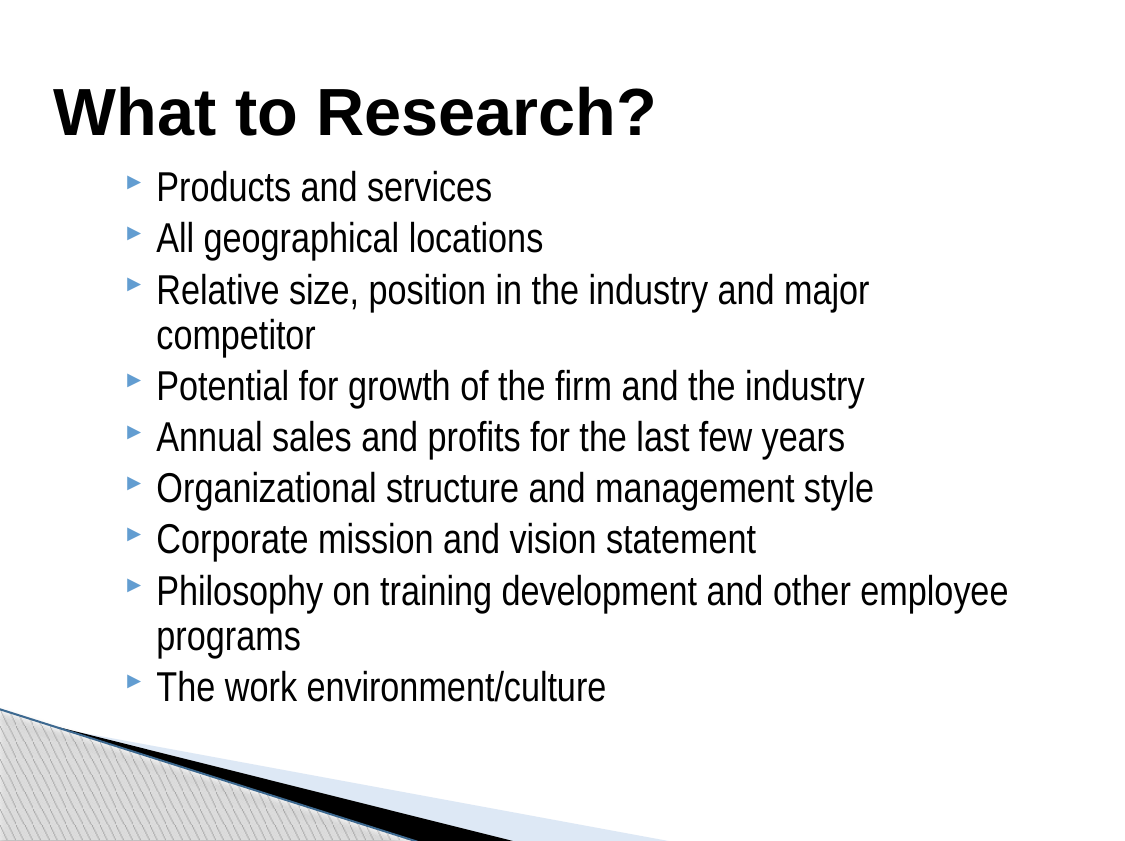

# What to Research?
Products and services
All geographical locations
Relative size, position in the industry and major competitor
Potential for growth of the firm and the industry
Annual sales and profits for the last few years
Organizational structure and management style
Corporate mission and vision statement
Philosophy on training development and other employee programs
The work environment/culture